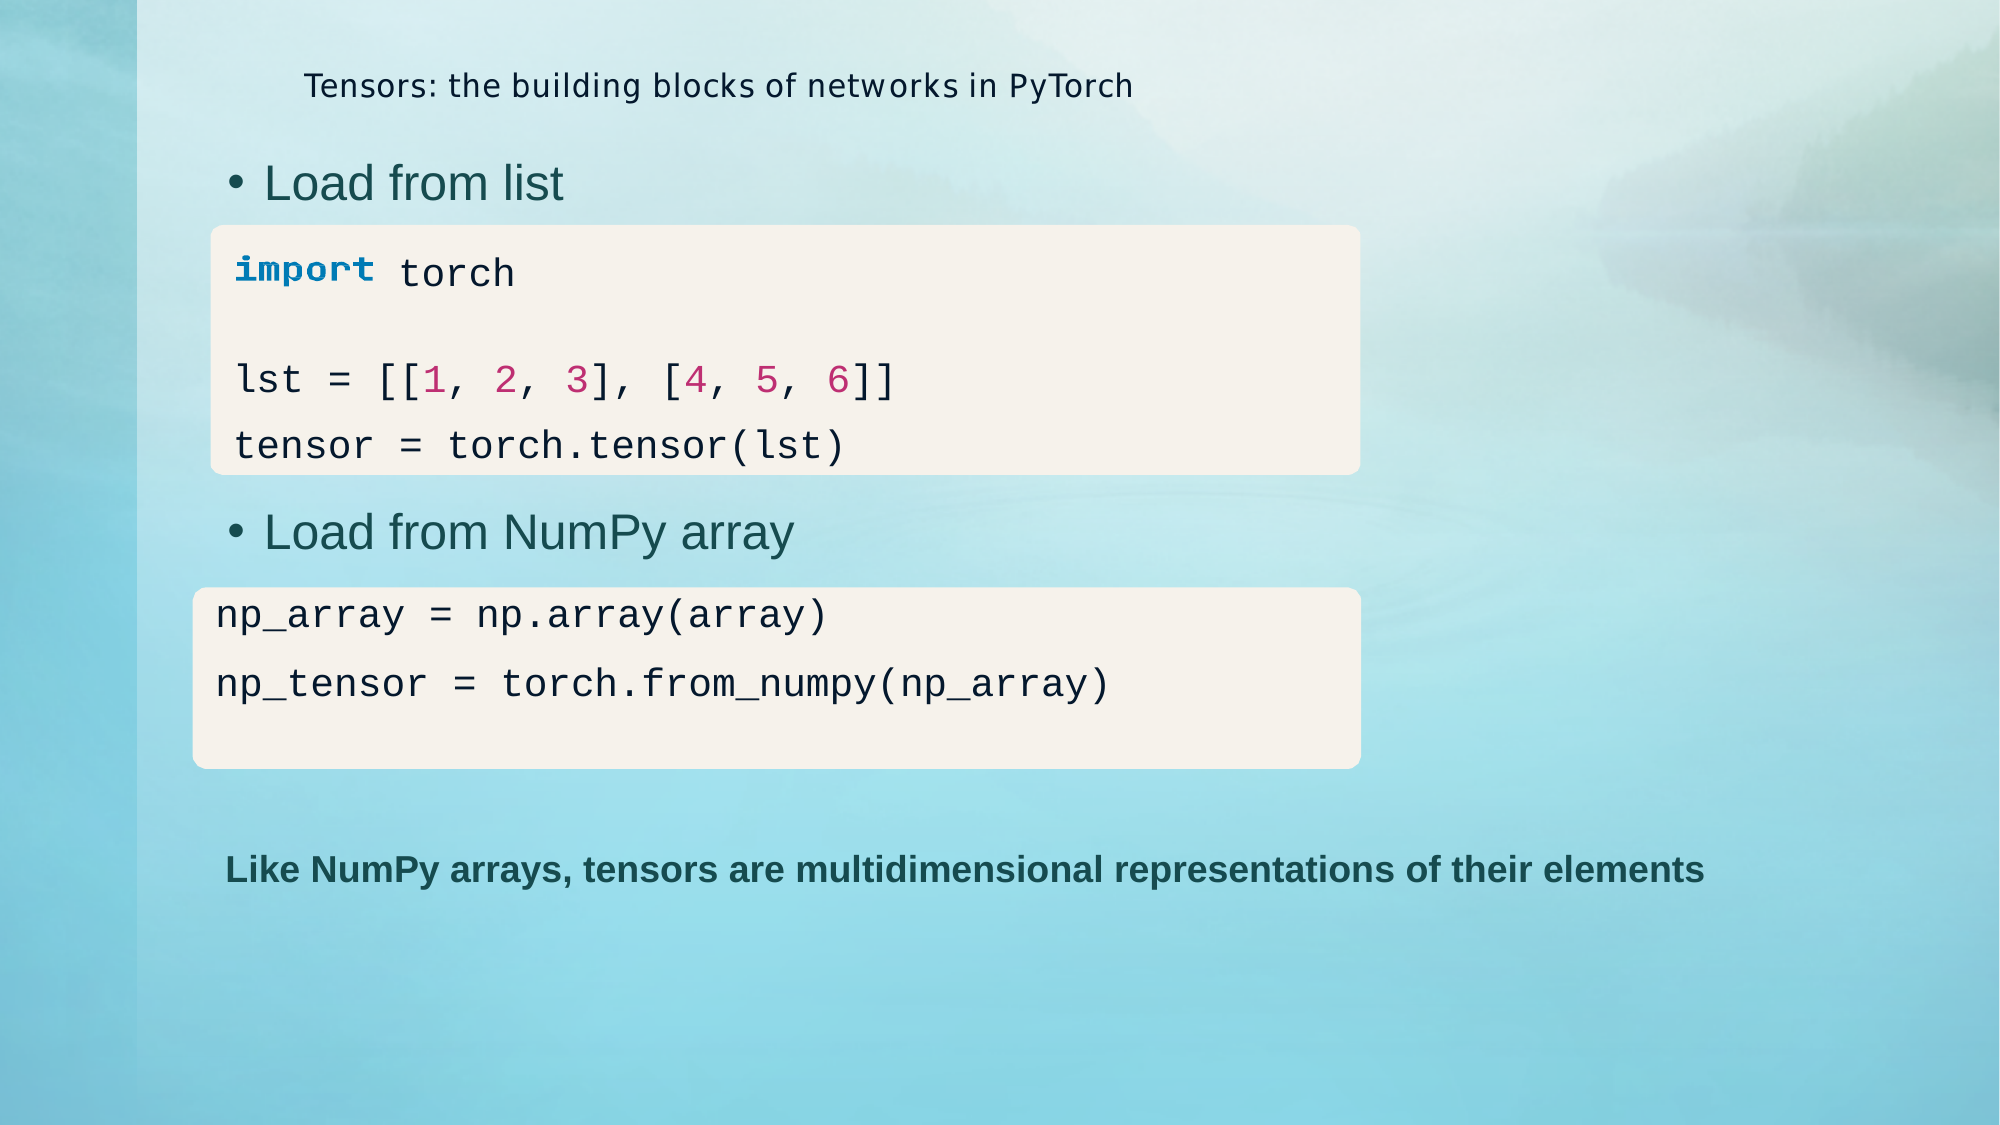

# Tensors: the building blocks of networks in PyTorch
Load from list

Load from NumPy array

torch

lst = [[1, 2, 3], [4, 5, 6]]
tensor = torch.tensor(lst)

np_array = np.array(array)
np_tensor = torch.from_numpy(np_array)
Like NumPy arrays, tensors are multidimensional representations of their elements